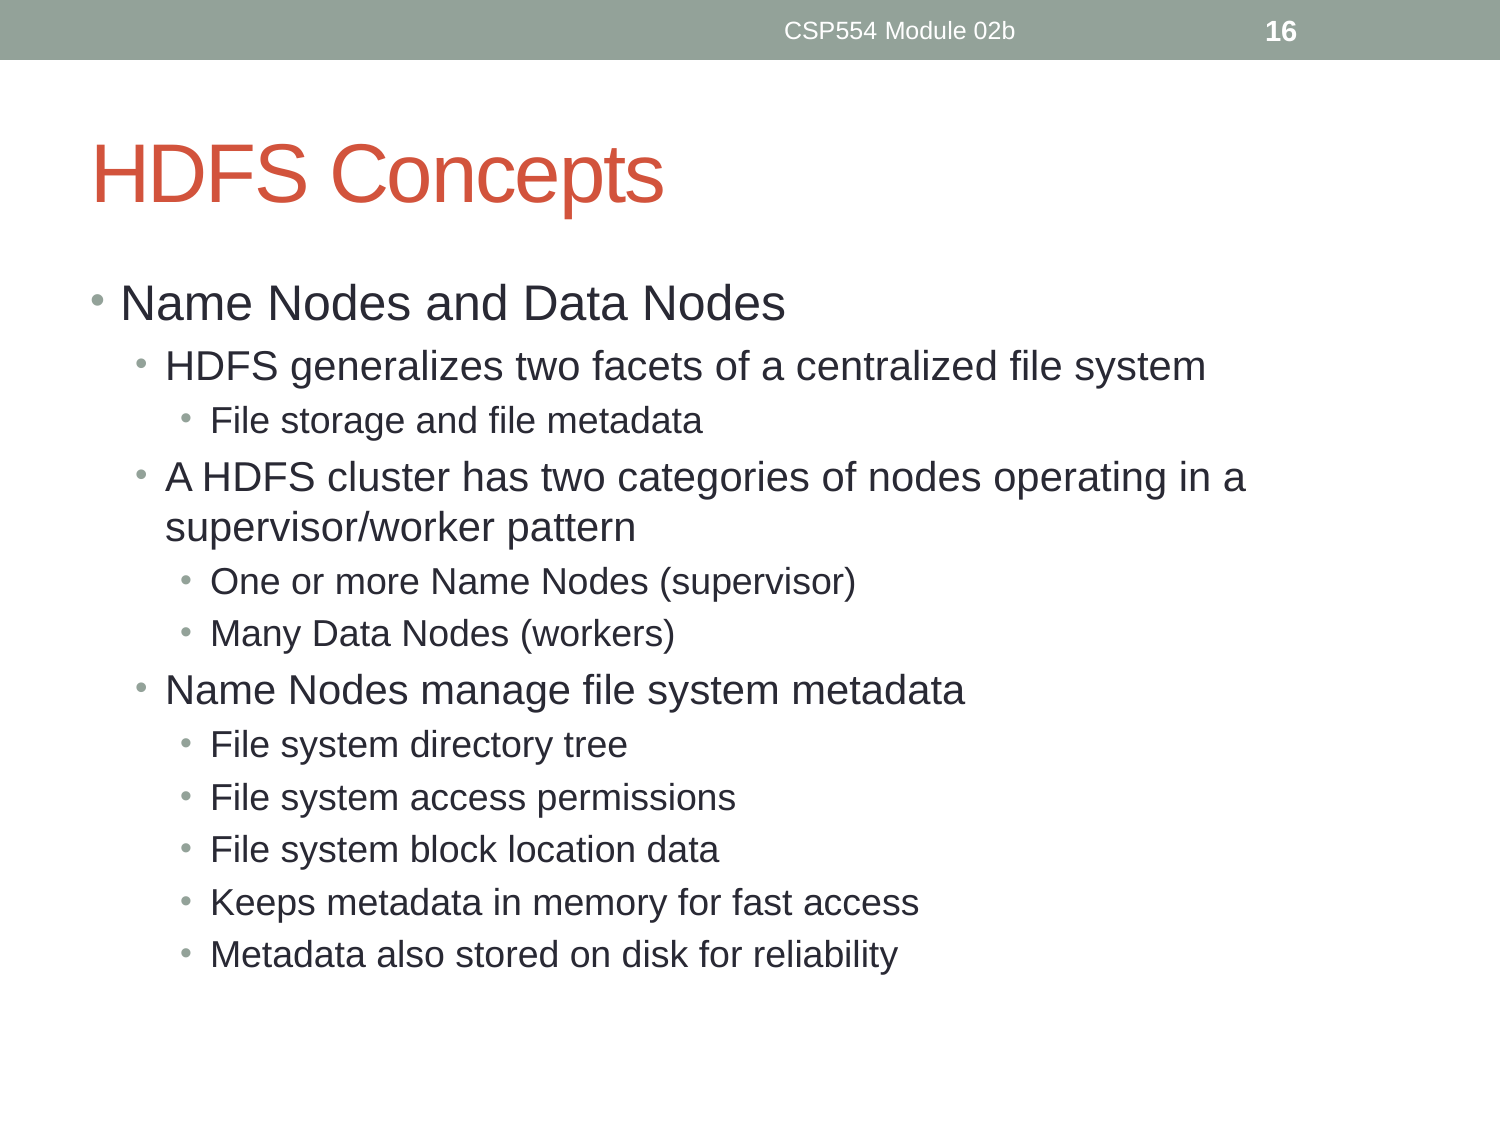

CSP554 Module 02b
16
# HDFS Concepts
Name Nodes and Data Nodes
HDFS generalizes two facets of a centralized file system
File storage and file metadata
A HDFS cluster has two categories of nodes operating in a supervisor/worker pattern
One or more Name Nodes (supervisor)
Many Data Nodes (workers)
Name Nodes manage file system metadata
File system directory tree
File system access permissions
File system block location data
Keeps metadata in memory for fast access
Metadata also stored on disk for reliability